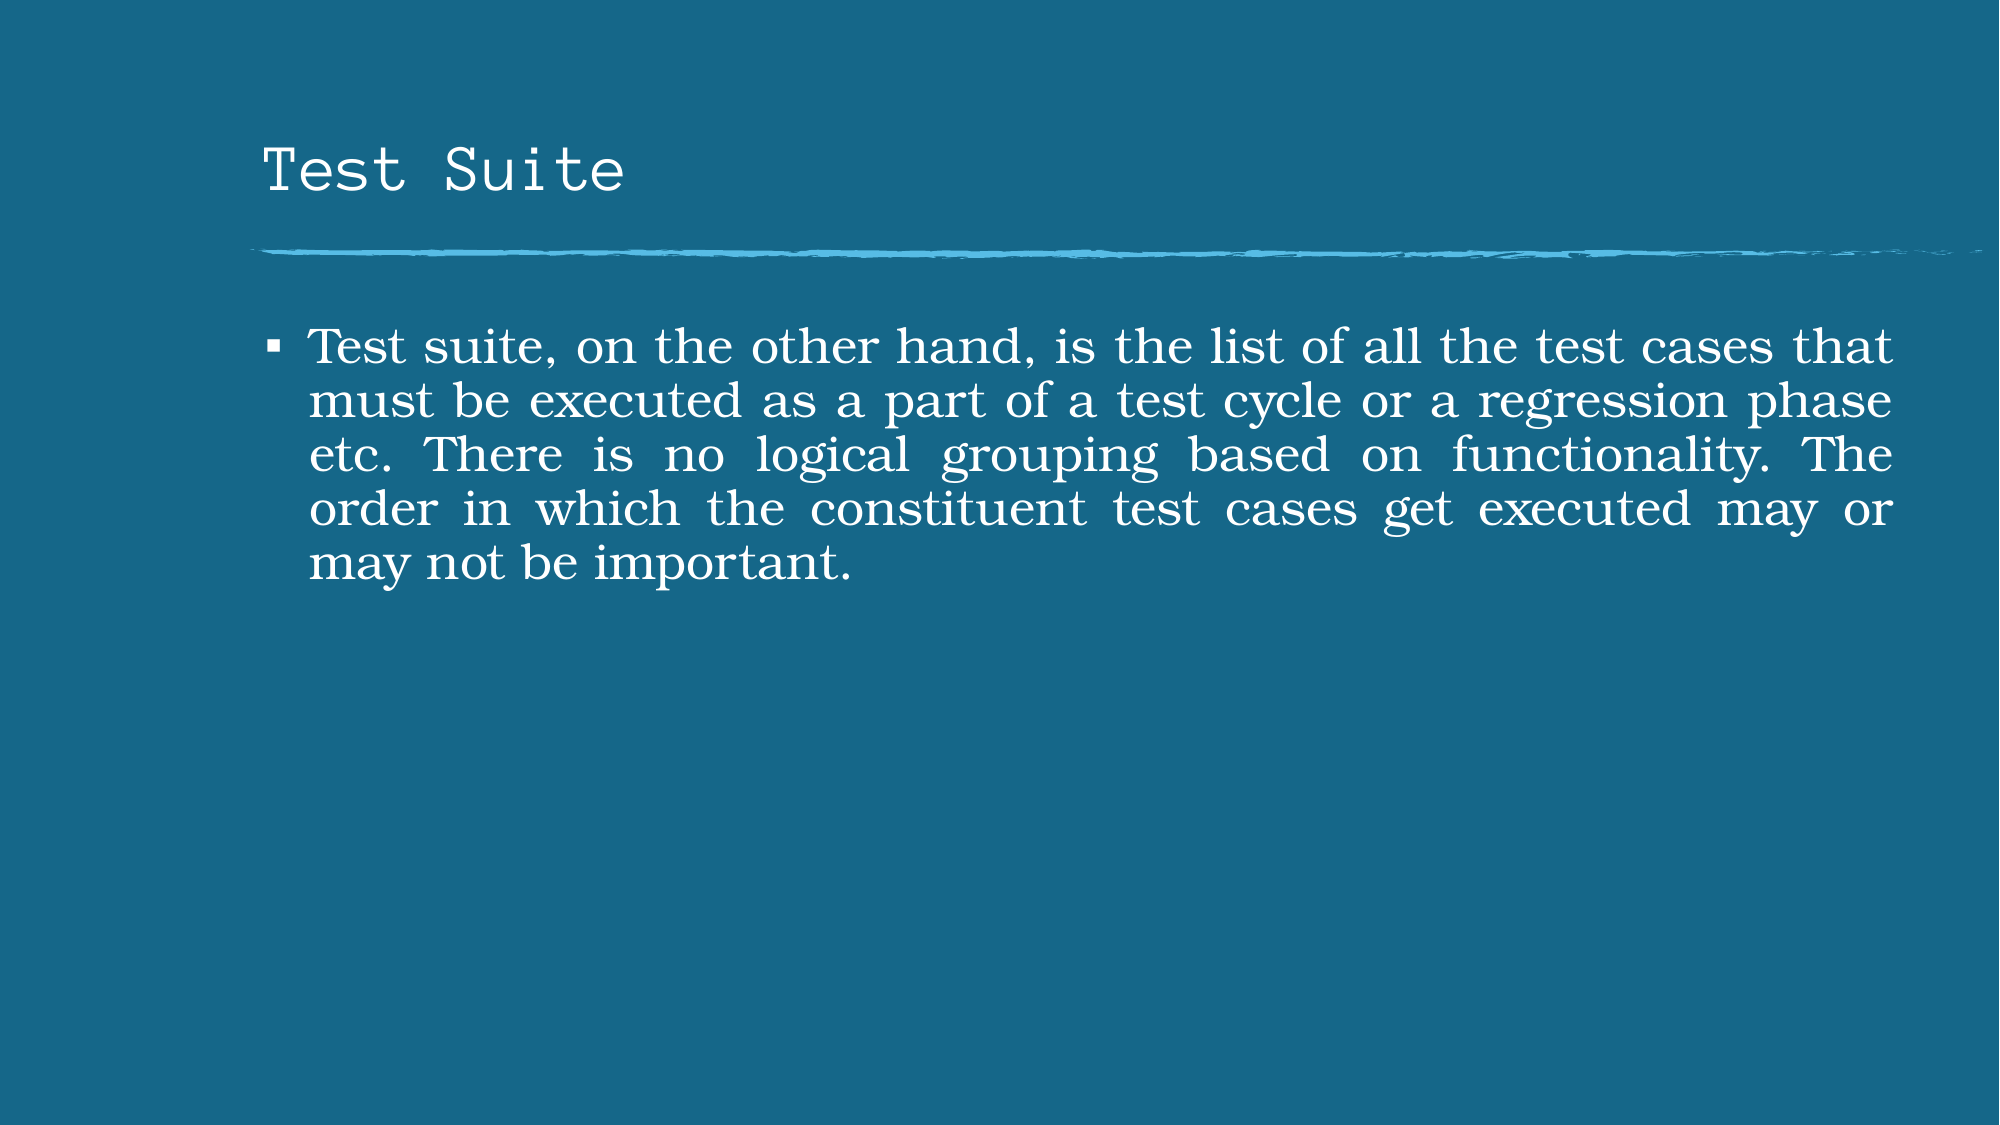

# Test Suite
Test suite, on the other hand, is the list of all the test cases that must be executed as a part of a test cycle or a regression phase etc. There is no logical grouping based on functionality. The order in which the constituent test cases get executed may or may not be important.